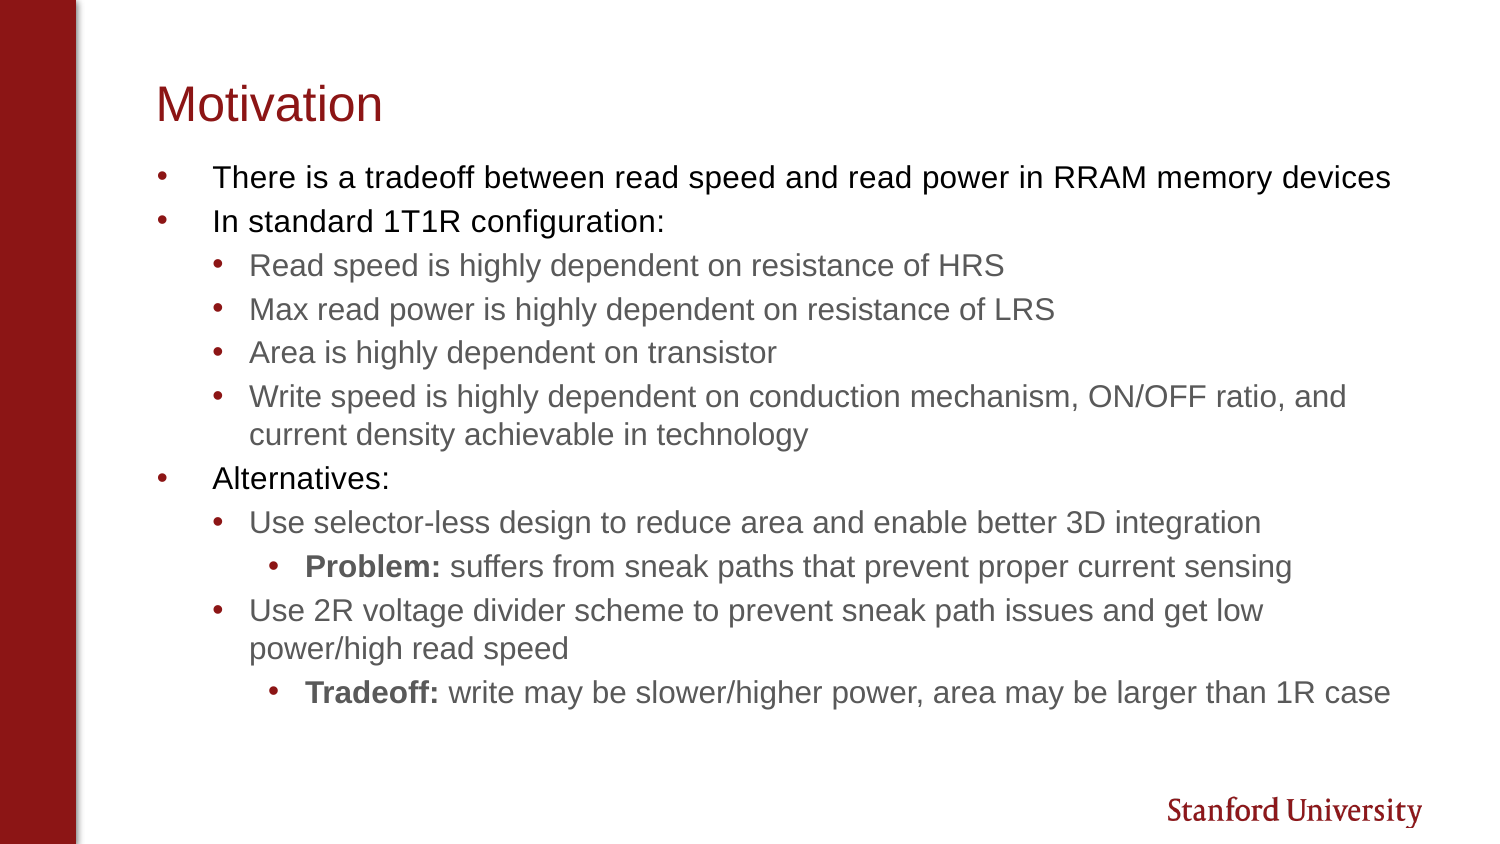

# Motivation
There is a tradeoff between read speed and read power in RRAM memory devices
In standard 1T1R configuration:
Read speed is highly dependent on resistance of HRS
Max read power is highly dependent on resistance of LRS
Area is highly dependent on transistor
Write speed is highly dependent on conduction mechanism, ON/OFF ratio, and current density achievable in technology
Alternatives:
Use selector-less design to reduce area and enable better 3D integration
Problem: suffers from sneak paths that prevent proper current sensing
Use 2R voltage divider scheme to prevent sneak path issues and get low power/high read speed
Tradeoff: write may be slower/higher power, area may be larger than 1R case